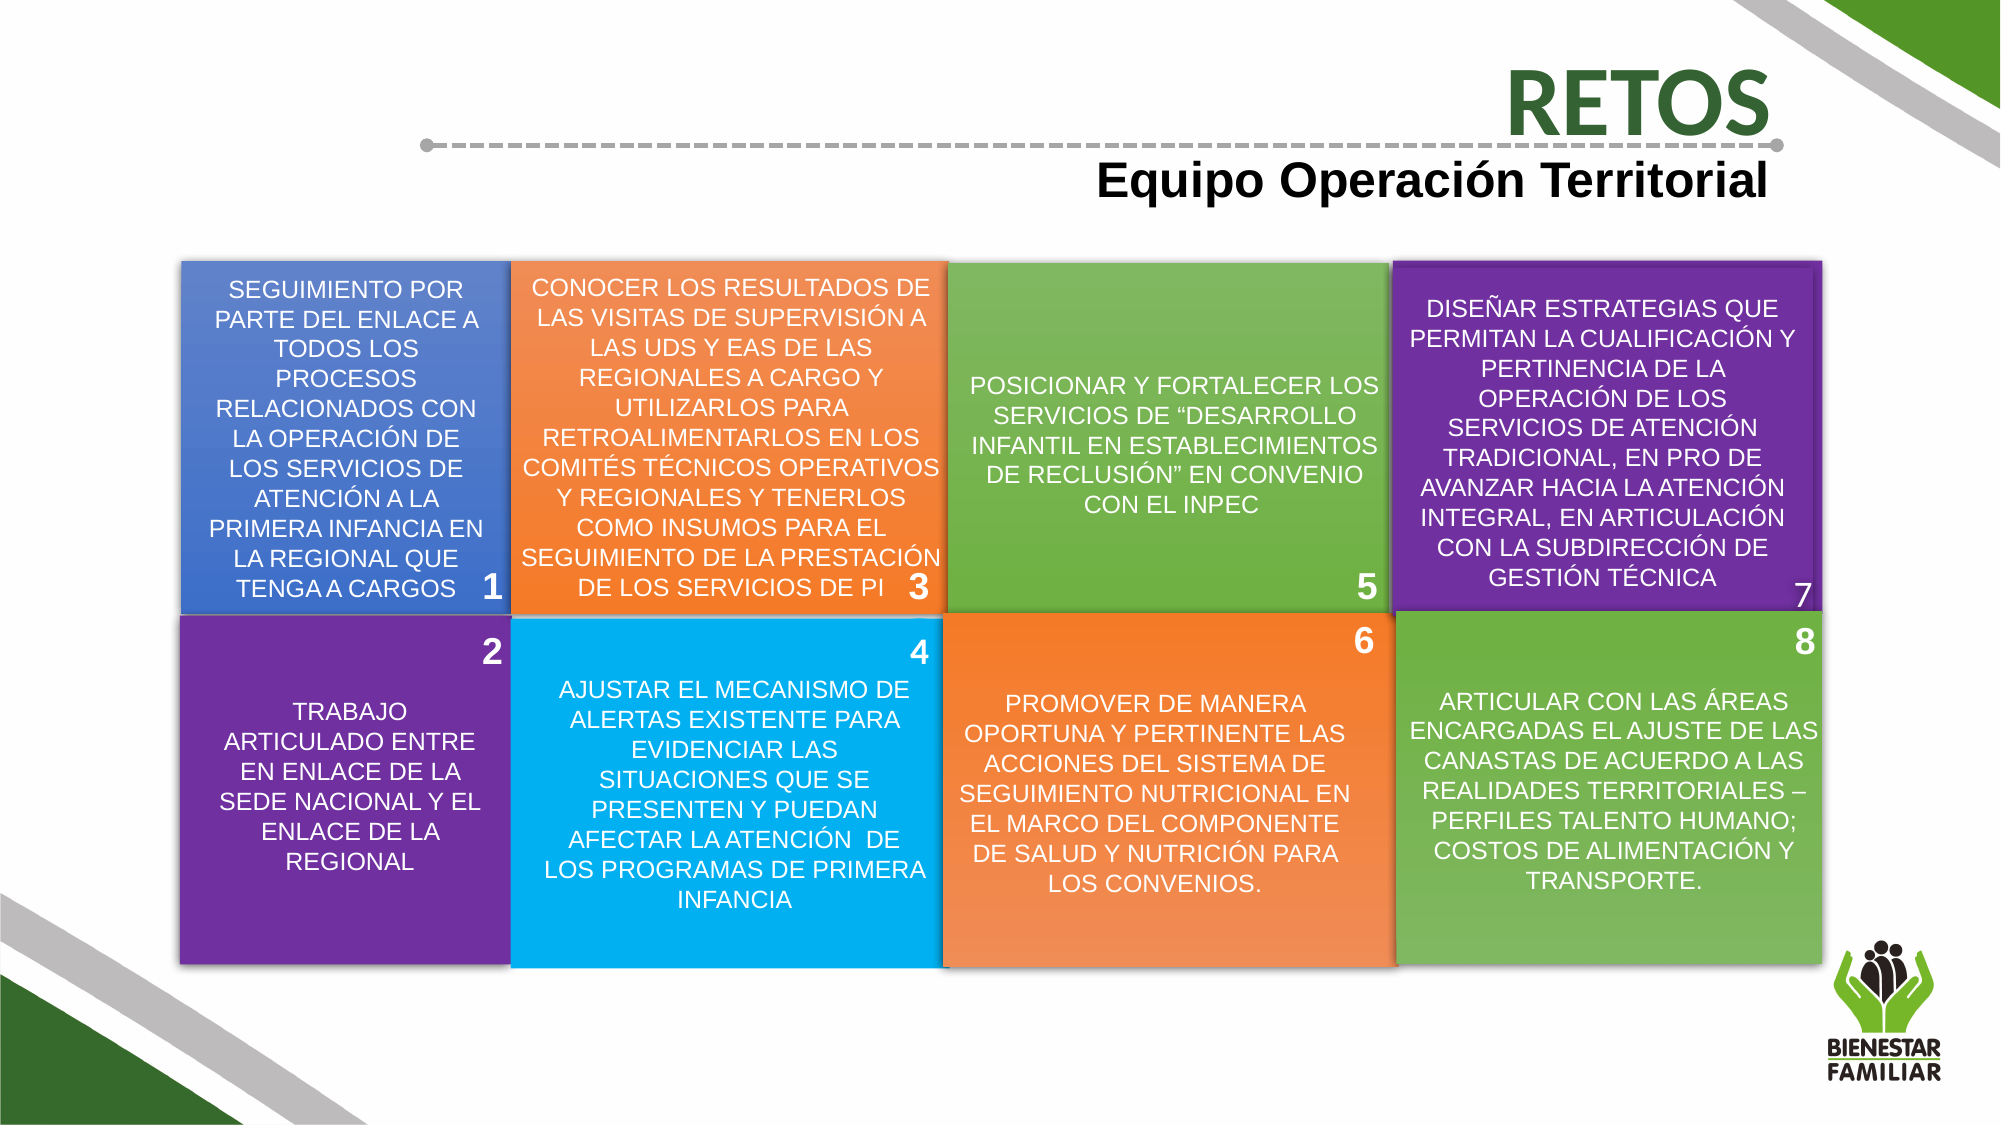

RETOS
Equipo Operación Territorial

CONOCER LOS RESULTADOS DE LAS VISITAS DE SUPERVISIÓN A LAS UDS Y EAS DE LAS REGIONALES A CARGO Y UTILIZARLOS PARA RETROALIMENTARLOS EN LOS COMITÉS TÉCNICOS OPERATIVOS Y REGIONALES Y TENERLOS COMO INSUMOS PARA EL SEGUIMIENTO DE LA PRESTACIÓN DE LOS SERVICIOS DE PI
3

DISEÑAR ESTRATEGIAS QUE PERMITAN LA CUALIFICACIÓN Y PERTINENCIA DE LA OPERACIÓN DE LOS SERVICIOS DE ATENCIÓN TRADICIONAL, EN PRO DE AVANZAR HACIA LA ATENCIÓN INTEGRAL, EN ARTICULACIÓN CON LA SUBDIRECCIÓN DE GESTIÓN TÉCNICA
7

SEGUIMIENTO POR PARTE DEL ENLACE A TODOS LOS PROCESOS RELACIONADOS CON LA OPERACIÓN DE LOS SERVICIOS DE ATENCIÓN A LA PRIMERA INFANCIA EN LA REGIONAL QUE TENGA A CARGOS
1

POSICIONAR Y FORTALECER LOS SERVICIOS DE “DESARROLLO INFANTIL EN ESTABLECIMIENTOS DE RECLUSIÓN” EN CONVENIO CON EL INPEC
5
6

PROMOVER DE MANERA OPORTUNA Y PERTINENTE LAS ACCIONES DEL SISTEMA DE SEGUIMIENTO NUTRICIONAL EN EL MARCO DEL COMPONENTE DE SALUD Y NUTRICIÓN PARA LOS CONVENIOS.
8

ARTICULAR CON LAS ÁREAS ENCARGADAS EL AJUSTE DE LAS CANASTAS DE ACUERDO A LAS REALIDADES TERRITORIALES – PERFILES TALENTO HUMANO; COSTOS DE ALIMENTACIÓN Y TRANSPORTE.
4

AJUSTAR EL MECANISMO DE ALERTAS EXISTENTE PARA EVIDENCIAR LAS SITUACIONES QUE SE PRESENTEN Y PUEDAN AFECTAR LA ATENCIÓN  DE LOS PROGRAMAS DE PRIMERA INFANCIA

2
TRABAJO ARTICULADO ENTRE EN ENLACE DE LA SEDE NACIONAL Y EL ENLACE DE LA REGIONAL